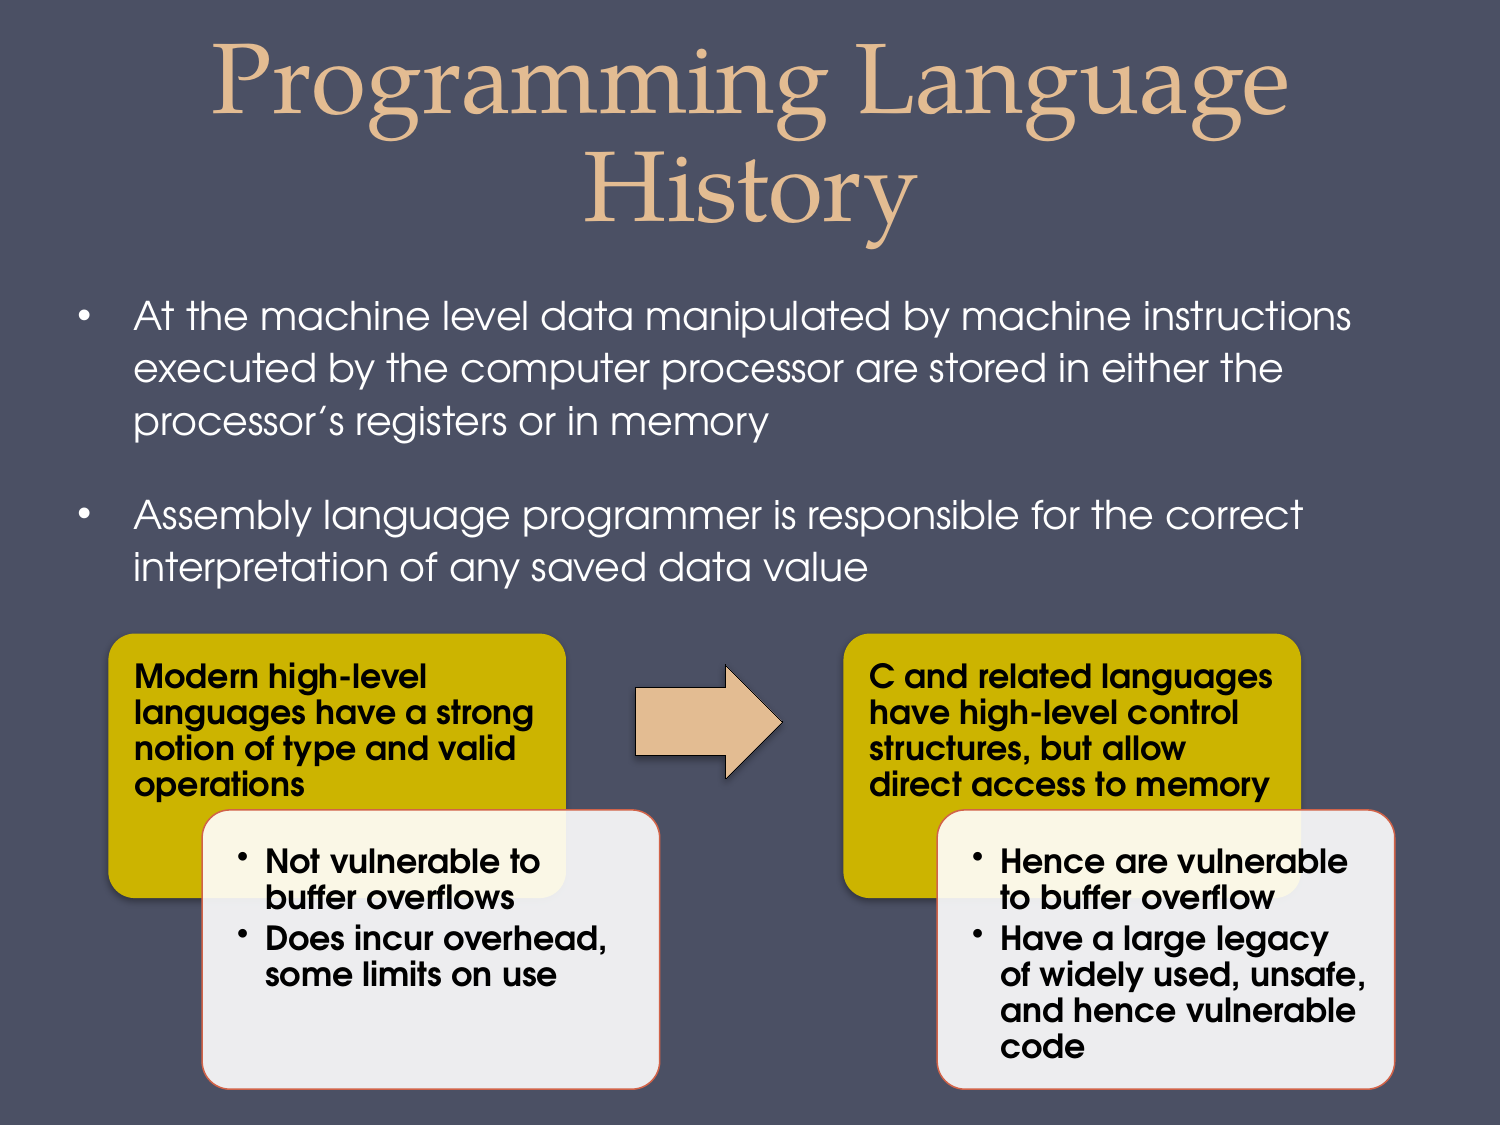

# Programming Language History
At the machine level data manipulated by machine instructions executed by the computer processor are stored in either the processor’s registers or in memory
Assembly language programmer is responsible for the correct interpretation of any saved data value
Modern high-level languages have a strong notion of type and valid operations
Not vulnerable to buffer overflows
Does incur overhead, some limits on use

C and related languages have high-level control structures, but allow direct access to memory
Hence are vulnerable to buffer overflow
Have a large legacy of widely used, unsafe, and hence vulnerable code